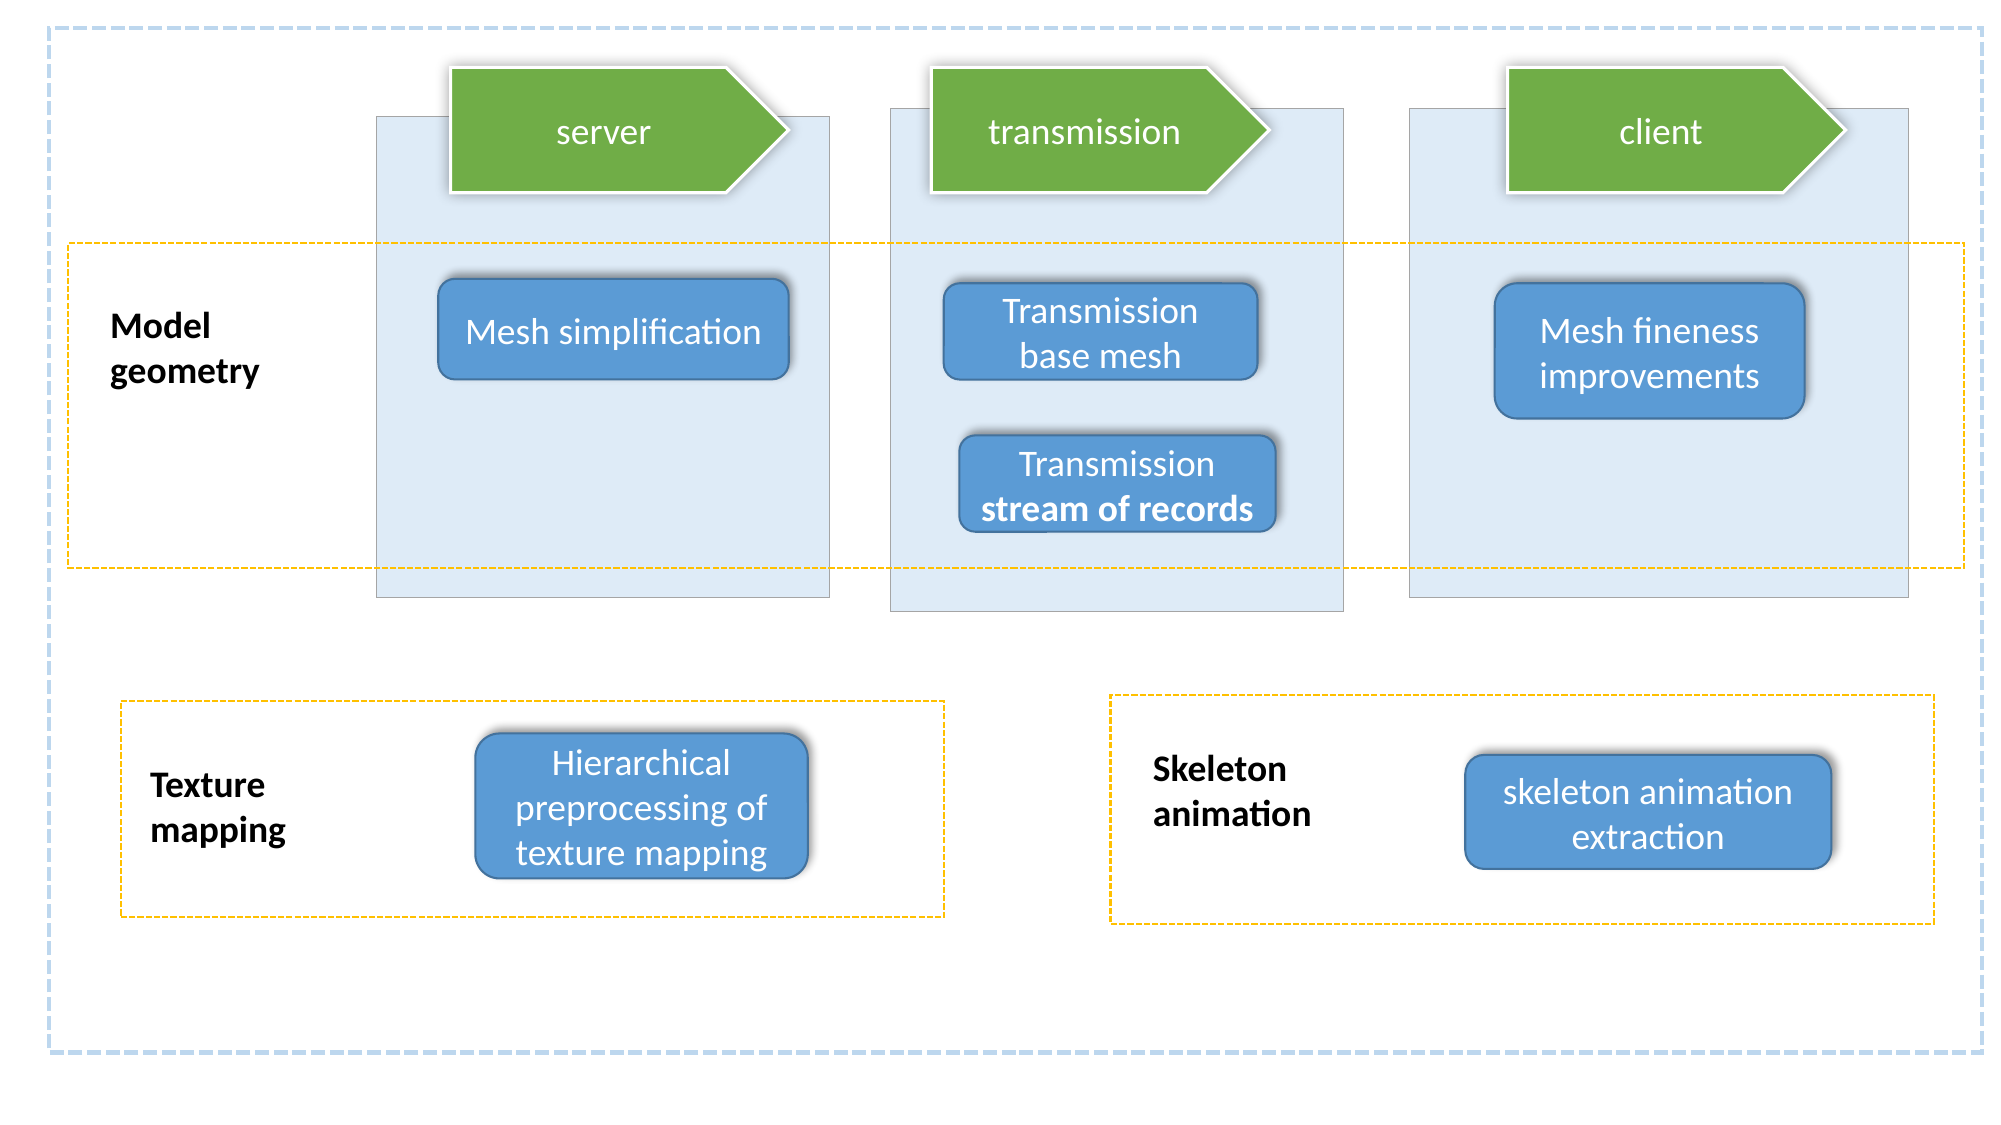

server
transmission
client

Mesh simplification
Transmission base mesh
Mesh fineness improvements
Model geometry
Transmission stream of records

Hierarchical preprocessing of texture mapping
Skeleton animation

Texture mapping
skeleton animation extraction